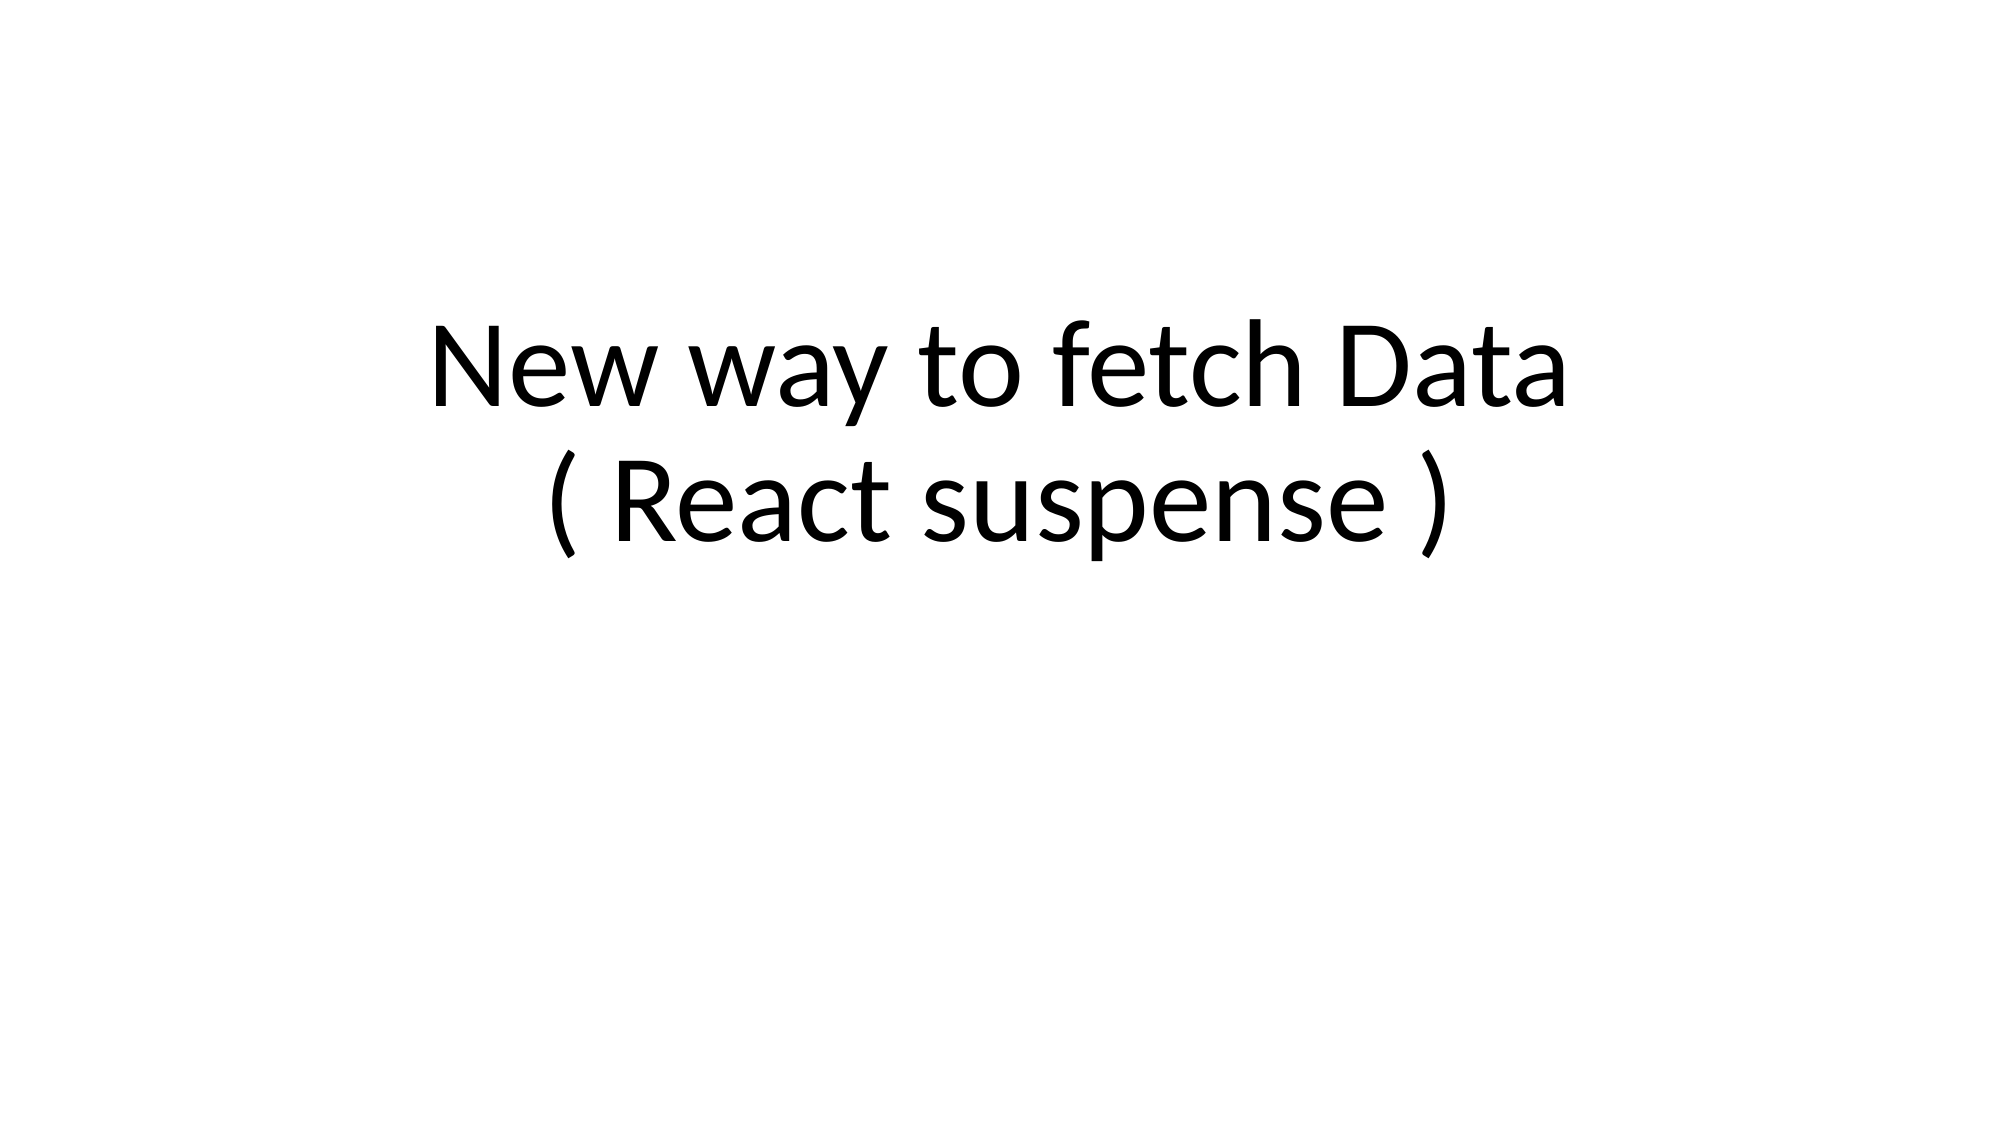

# New way to fetch Data ( React suspense )